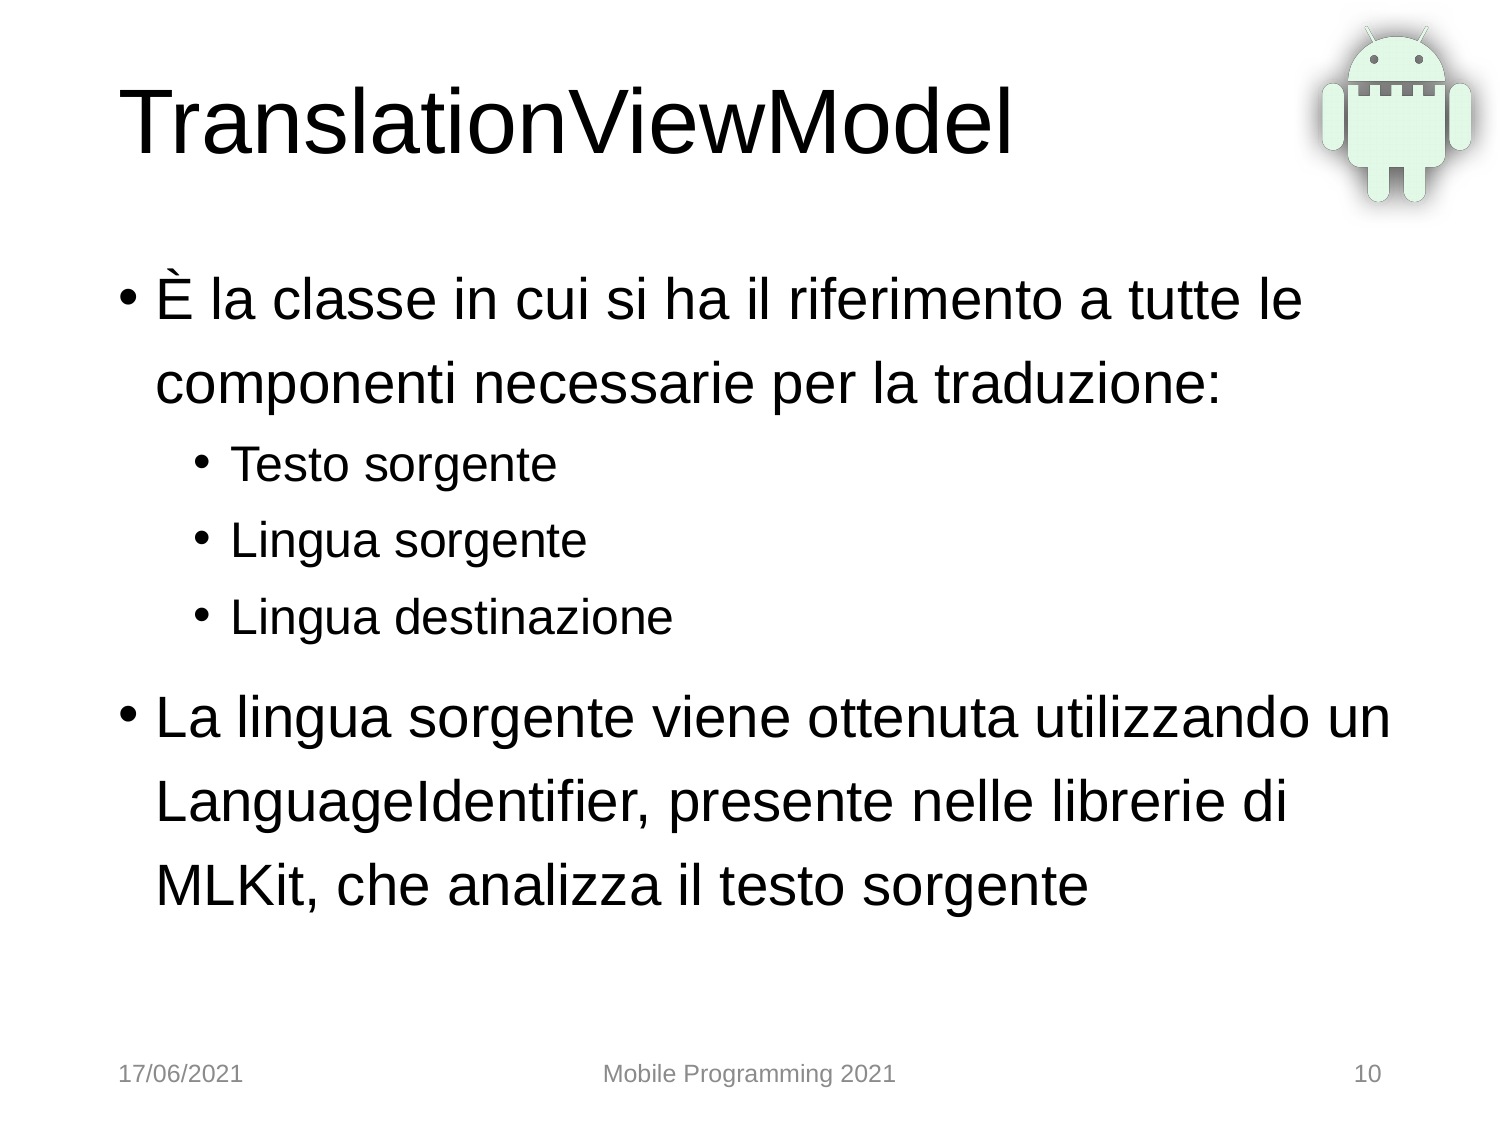

# TranslationViewModel
È la classe in cui si ha il riferimento a tutte le componenti necessarie per la traduzione:
Testo sorgente
Lingua sorgente
Lingua destinazione
La lingua sorgente viene ottenuta utilizzando un LanguageIdentifier, presente nelle librerie di MLKit, che analizza il testo sorgente
17/06/2021
Mobile Programming 2021
10